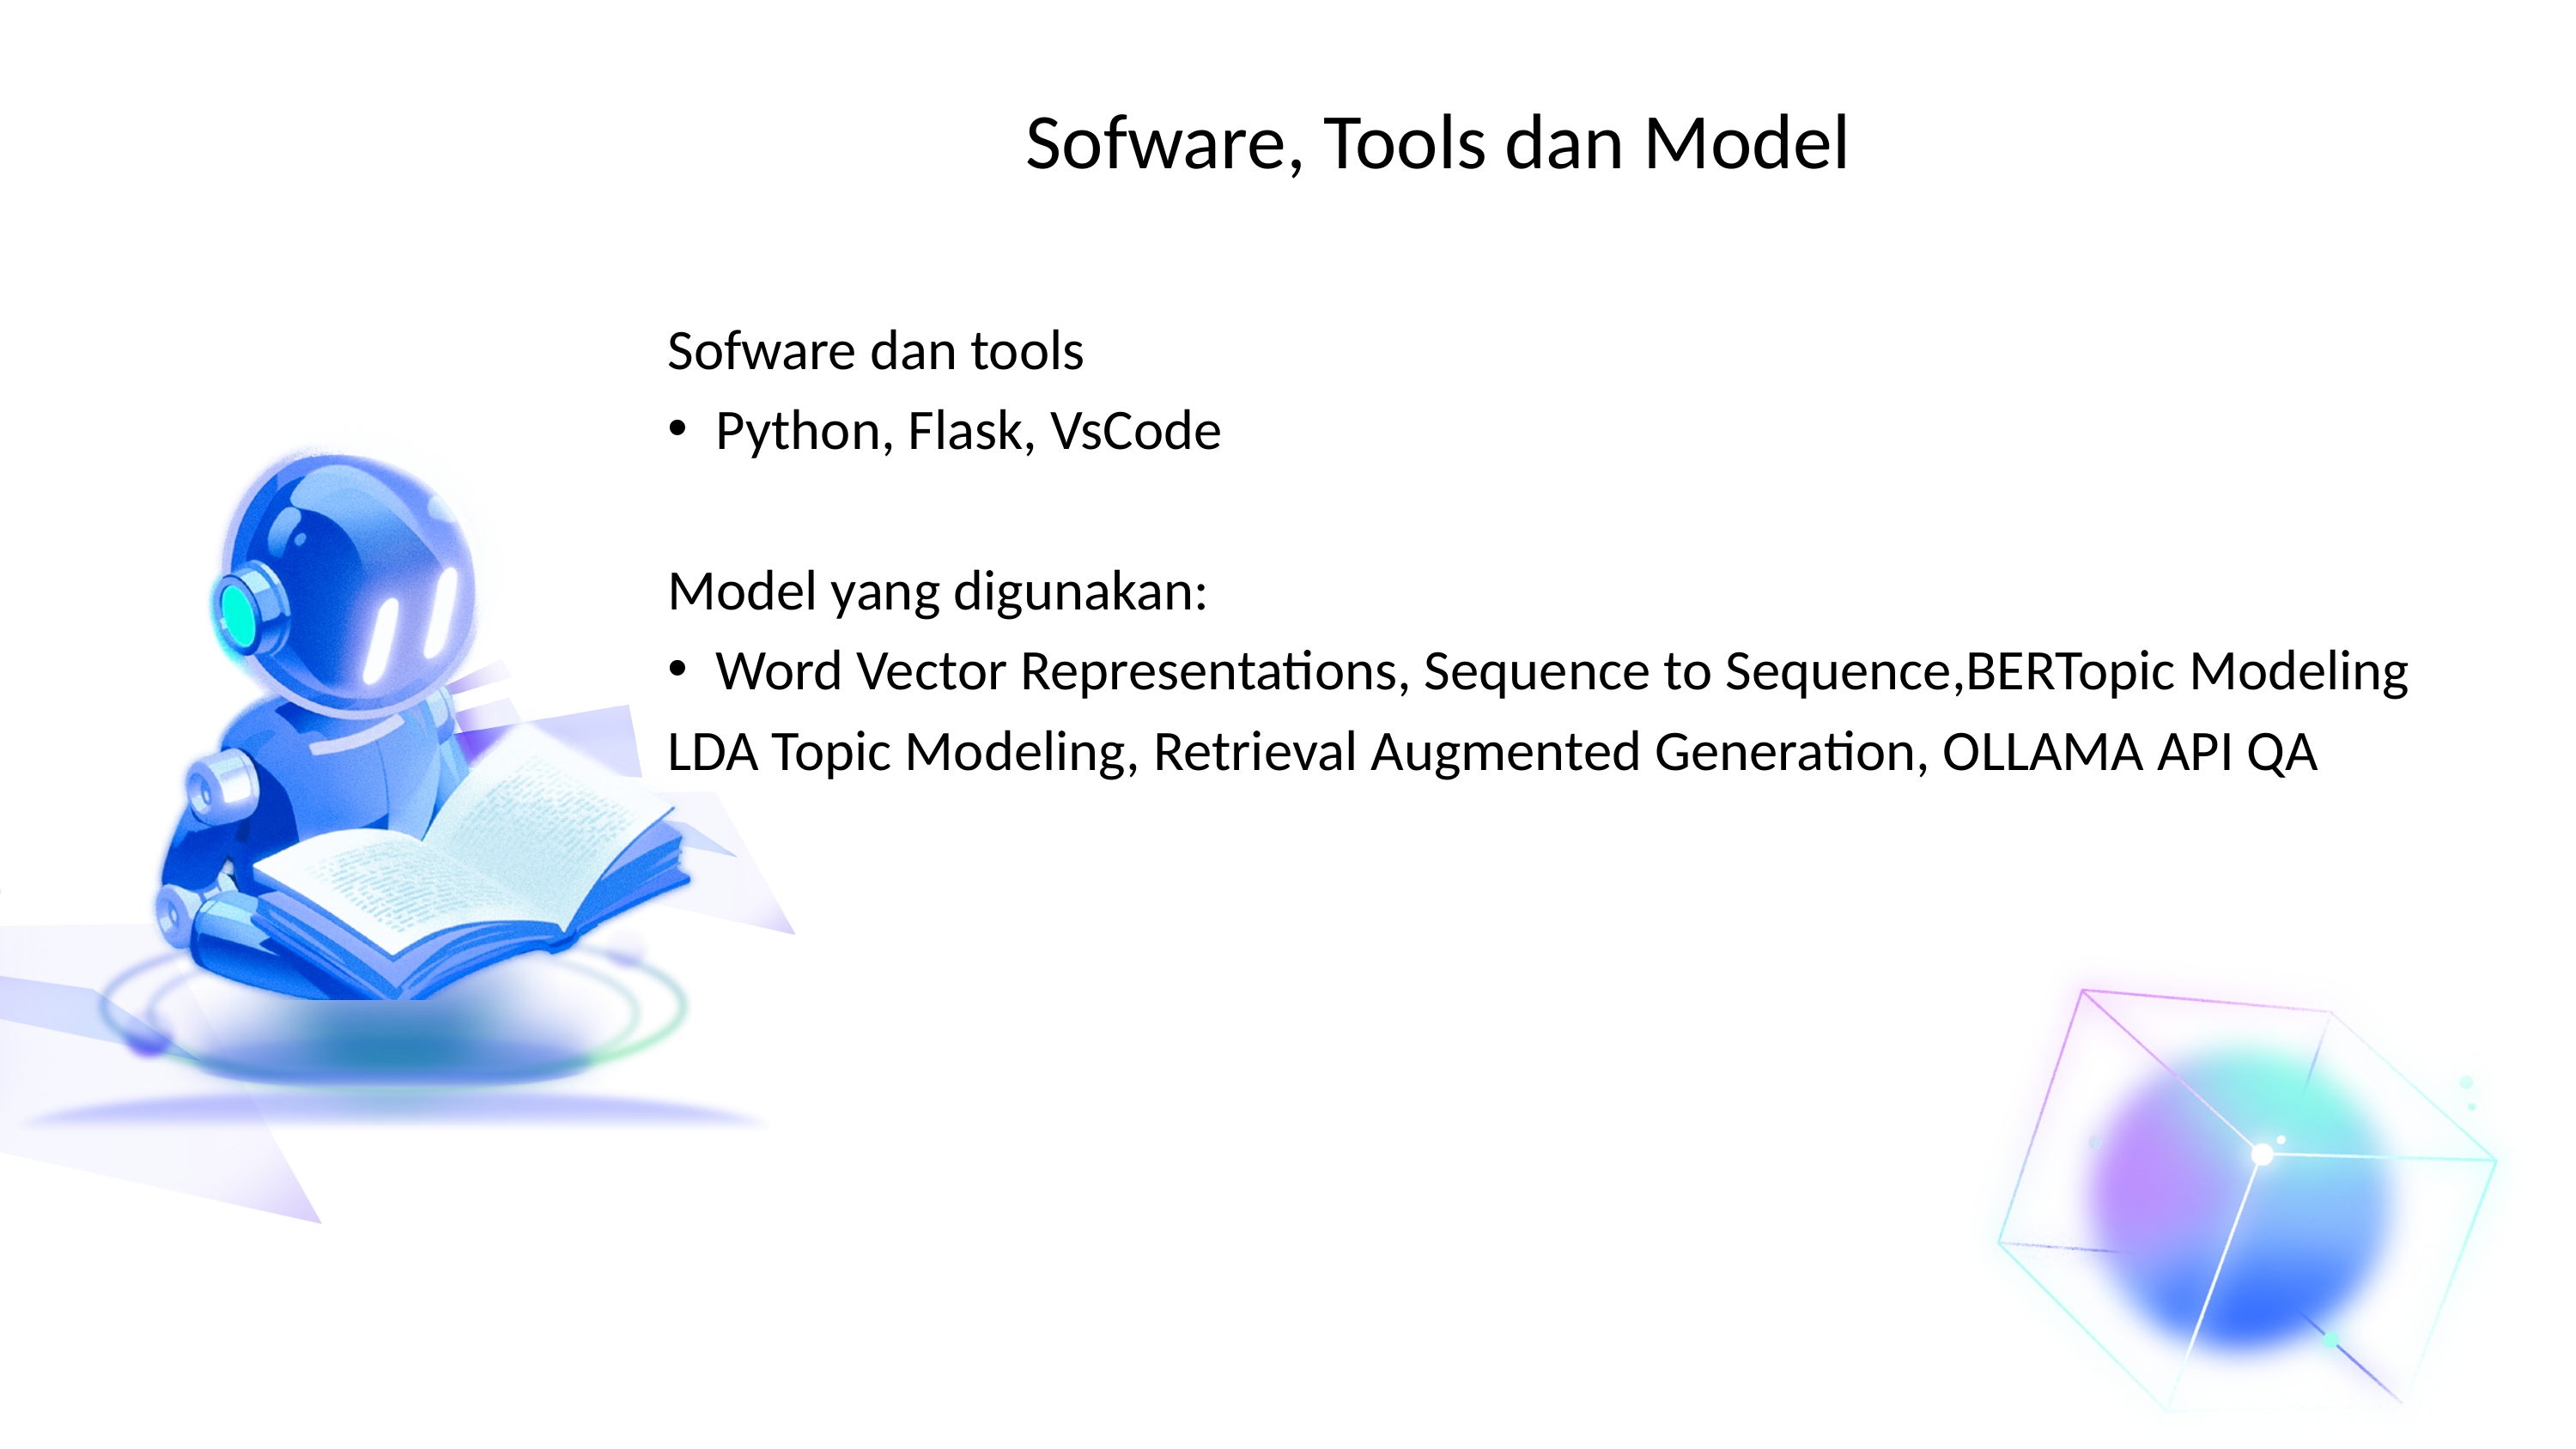

# Sofware, Tools dan Model
Sofware dan tools
Python, Flask, VsCode

Model yang digunakan:
Word Vector Representations, Sequence to Sequence,BERTopic Modeling
LDA Topic Modeling, Retrieval Augmented Generation, OLLAMA API QA